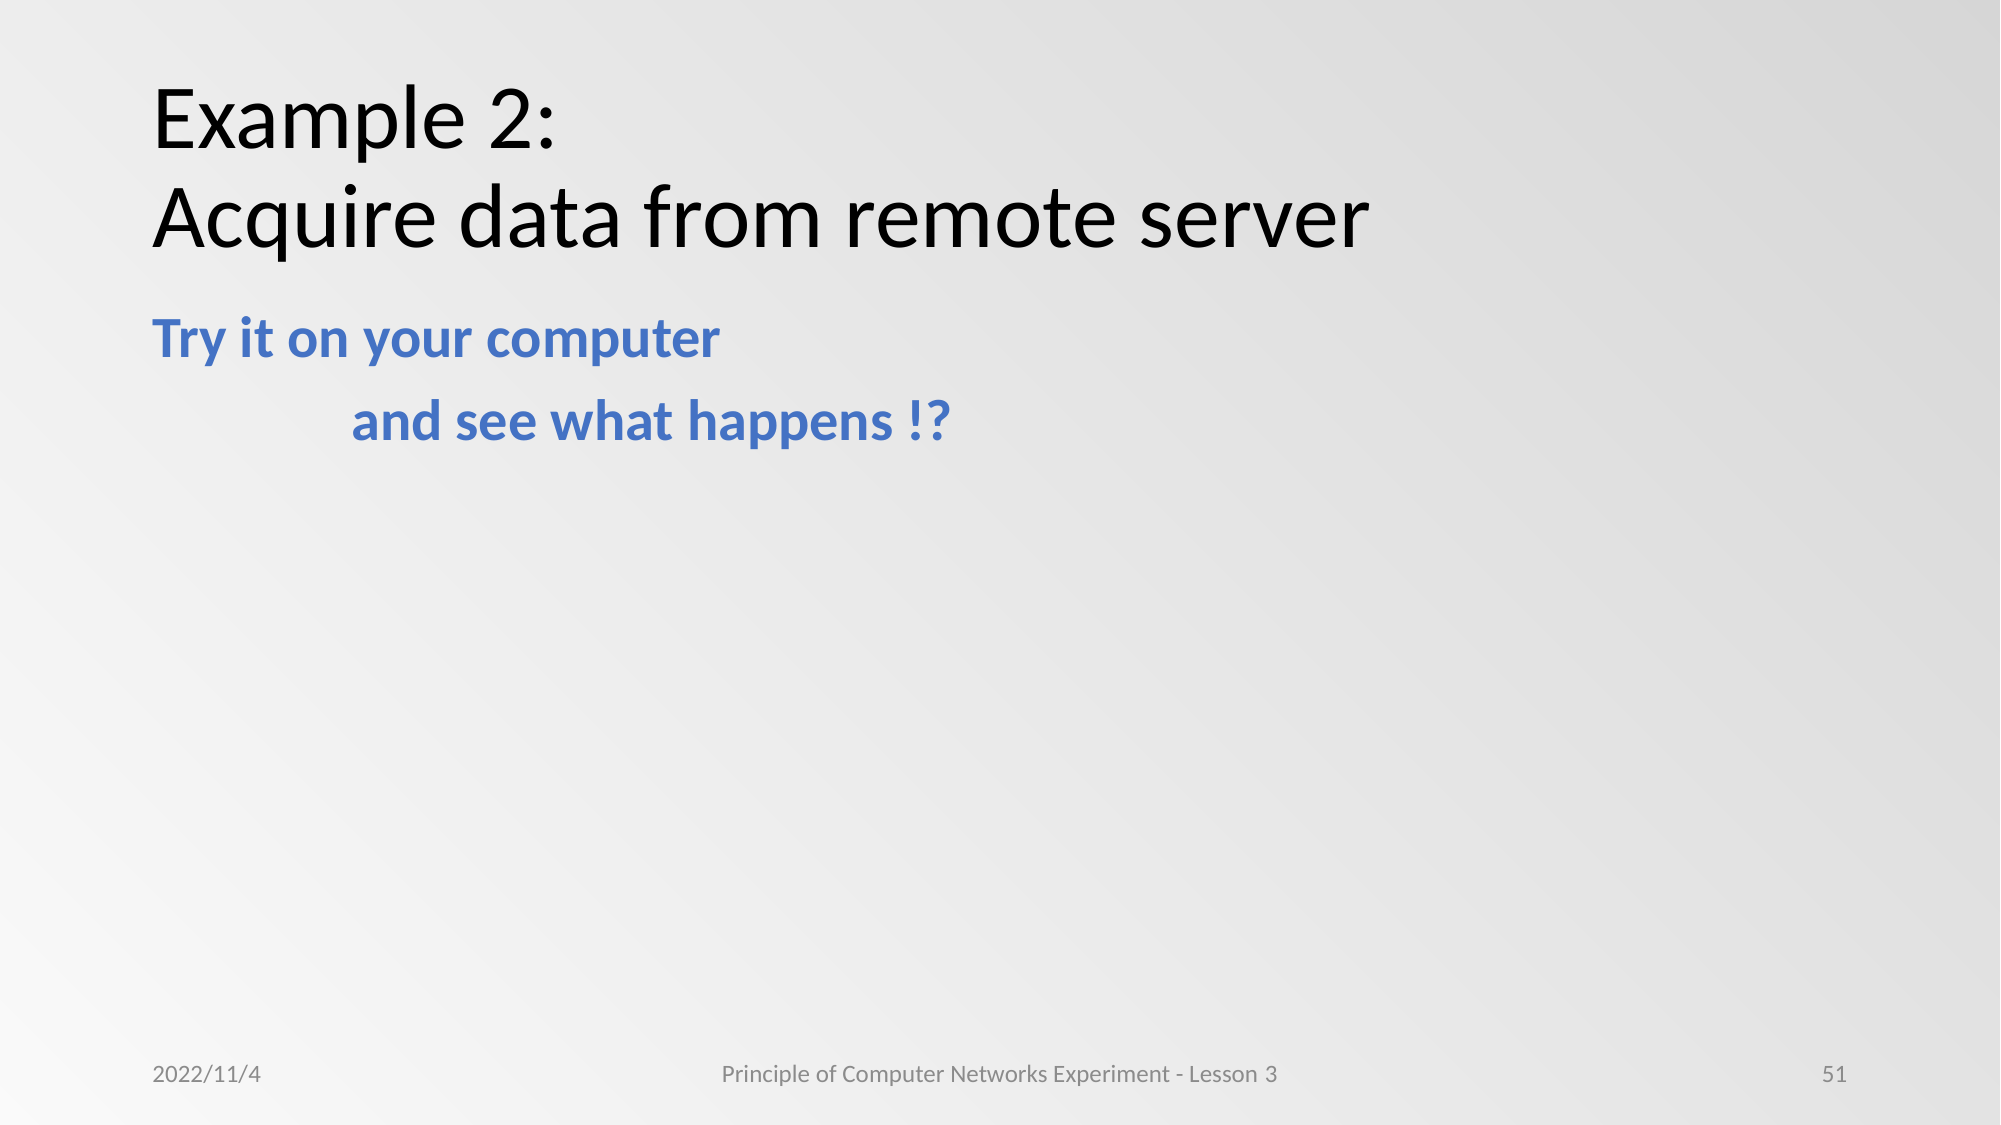

# Example 2: Acquire data from remote server
Try it on your computer
               and see what happens !?
2022/11/4
Principle of Computer Networks Experiment - Lesson 3
51